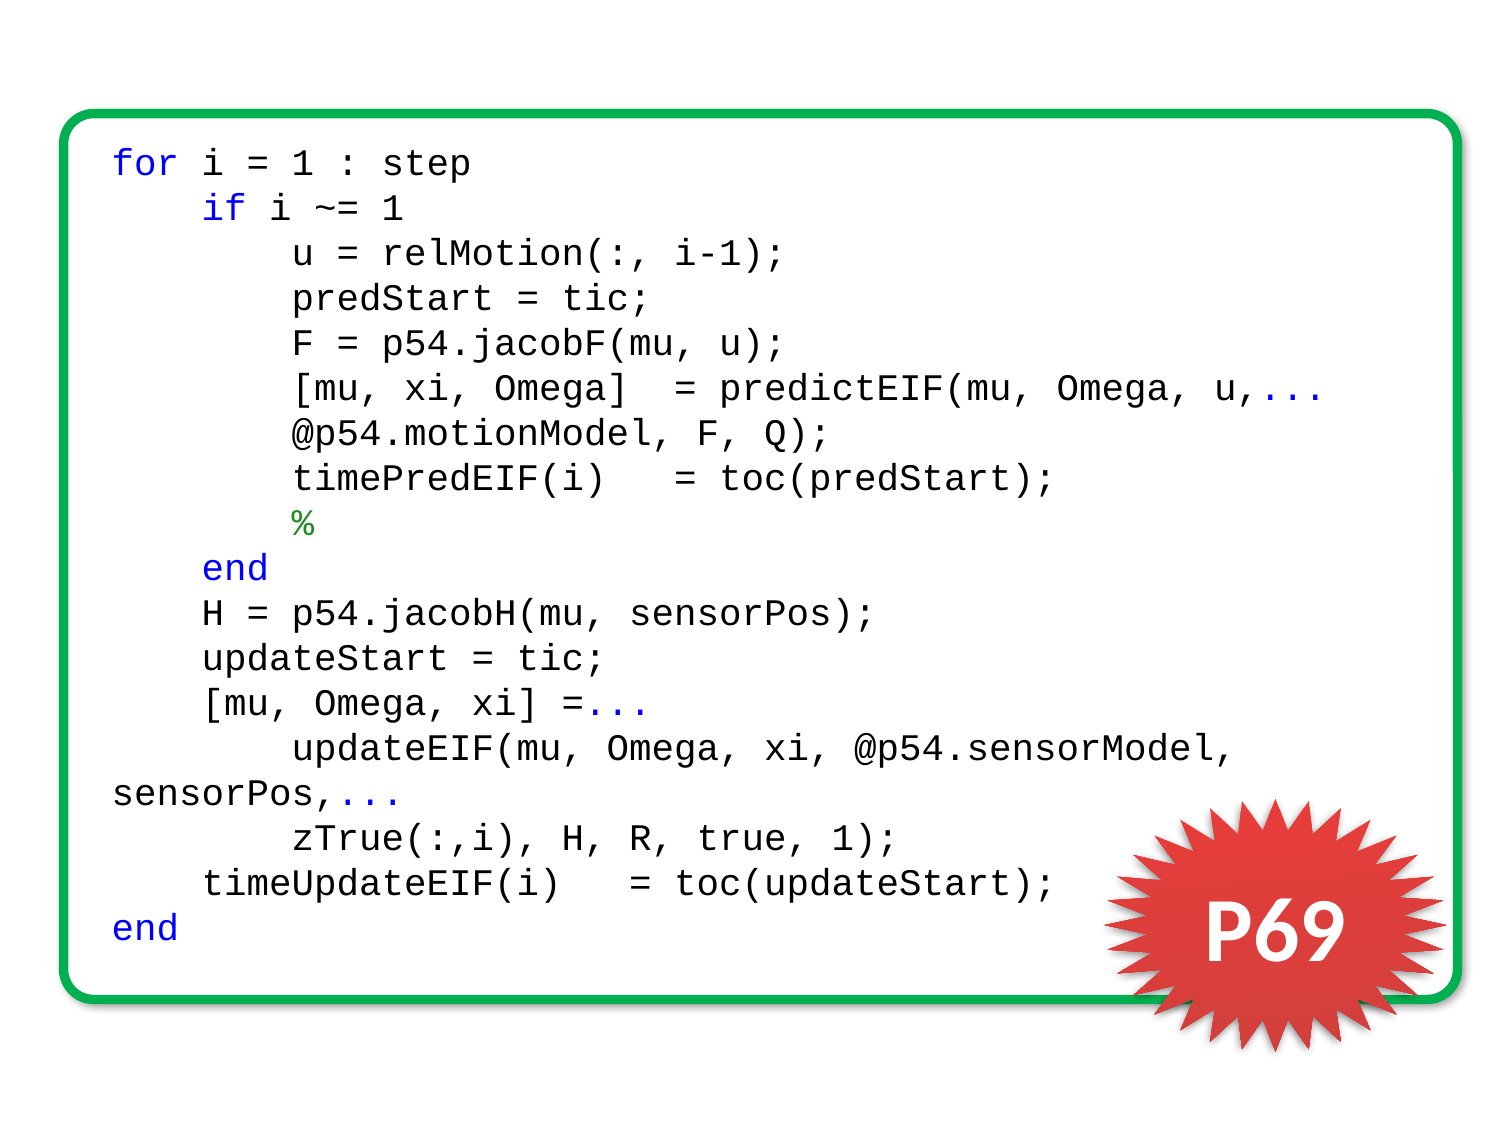

for i = 1 : step
    if i ~= 1
        u = relMotion(:, i-1);
        predStart = tic;
        F = p54.jacobF(mu, u);
        [mu, xi, Omega]  = predictEIF(mu, Omega, u,...
        @p54.motionModel, F, Q);
        timePredEIF(i)   = toc(predStart);
        %
    end
    H = p54.jacobH(mu, sensorPos);
    updateStart = tic;
    [mu, Omega, xi] =...
        updateEIF(mu, Omega, xi, @p54.sensorModel, sensorPos,...
        zTrue(:,i), H, R, true, 1);
    timeUpdateEIF(i)   = toc(updateStart);
end
P69